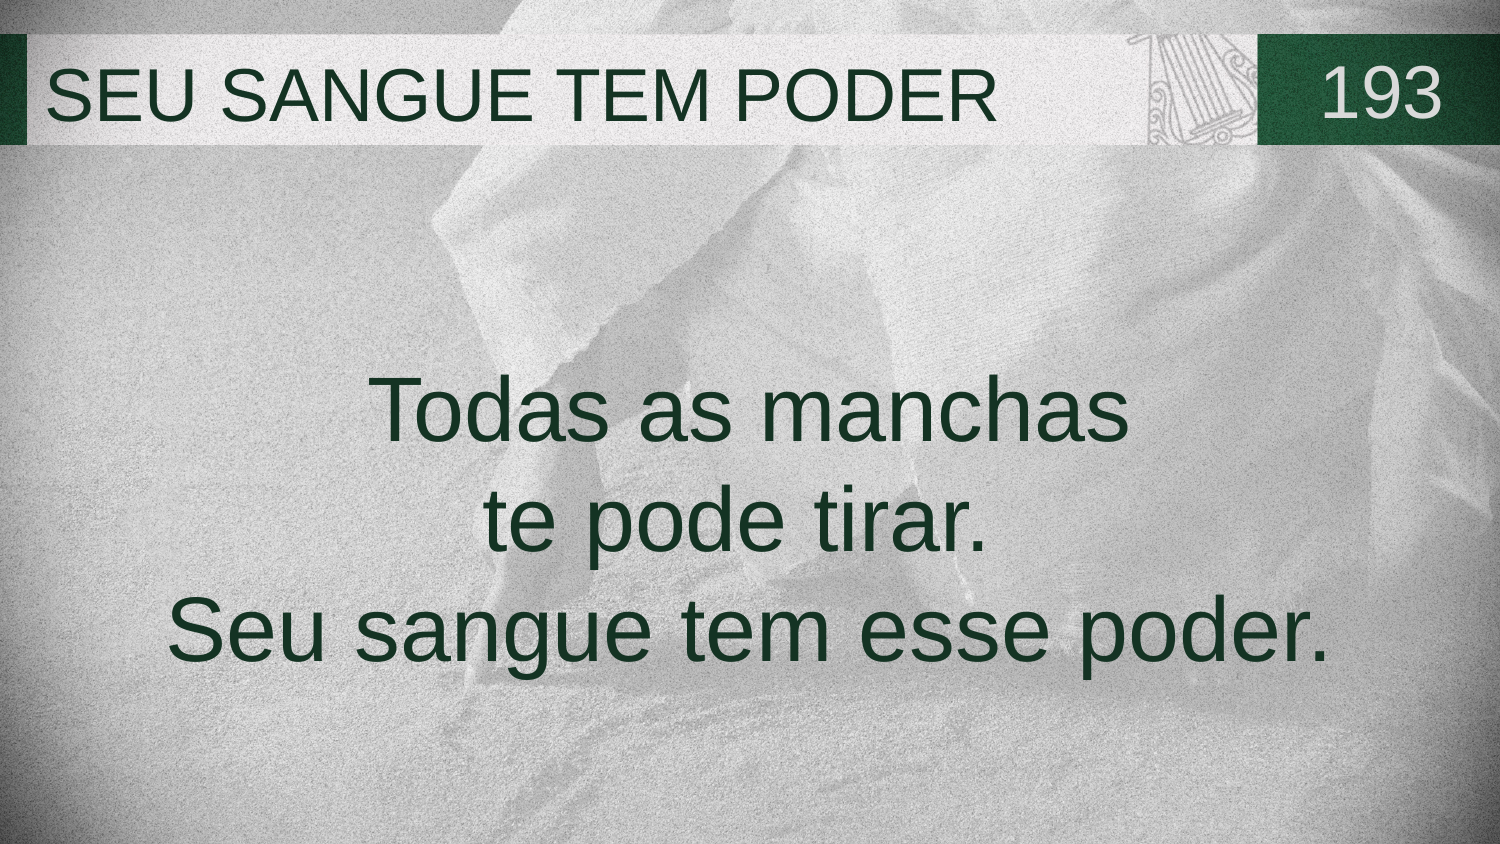

# SEU SANGUE TEM PODER
193
Todas as manchas
te pode tirar.
Seu sangue tem esse poder.